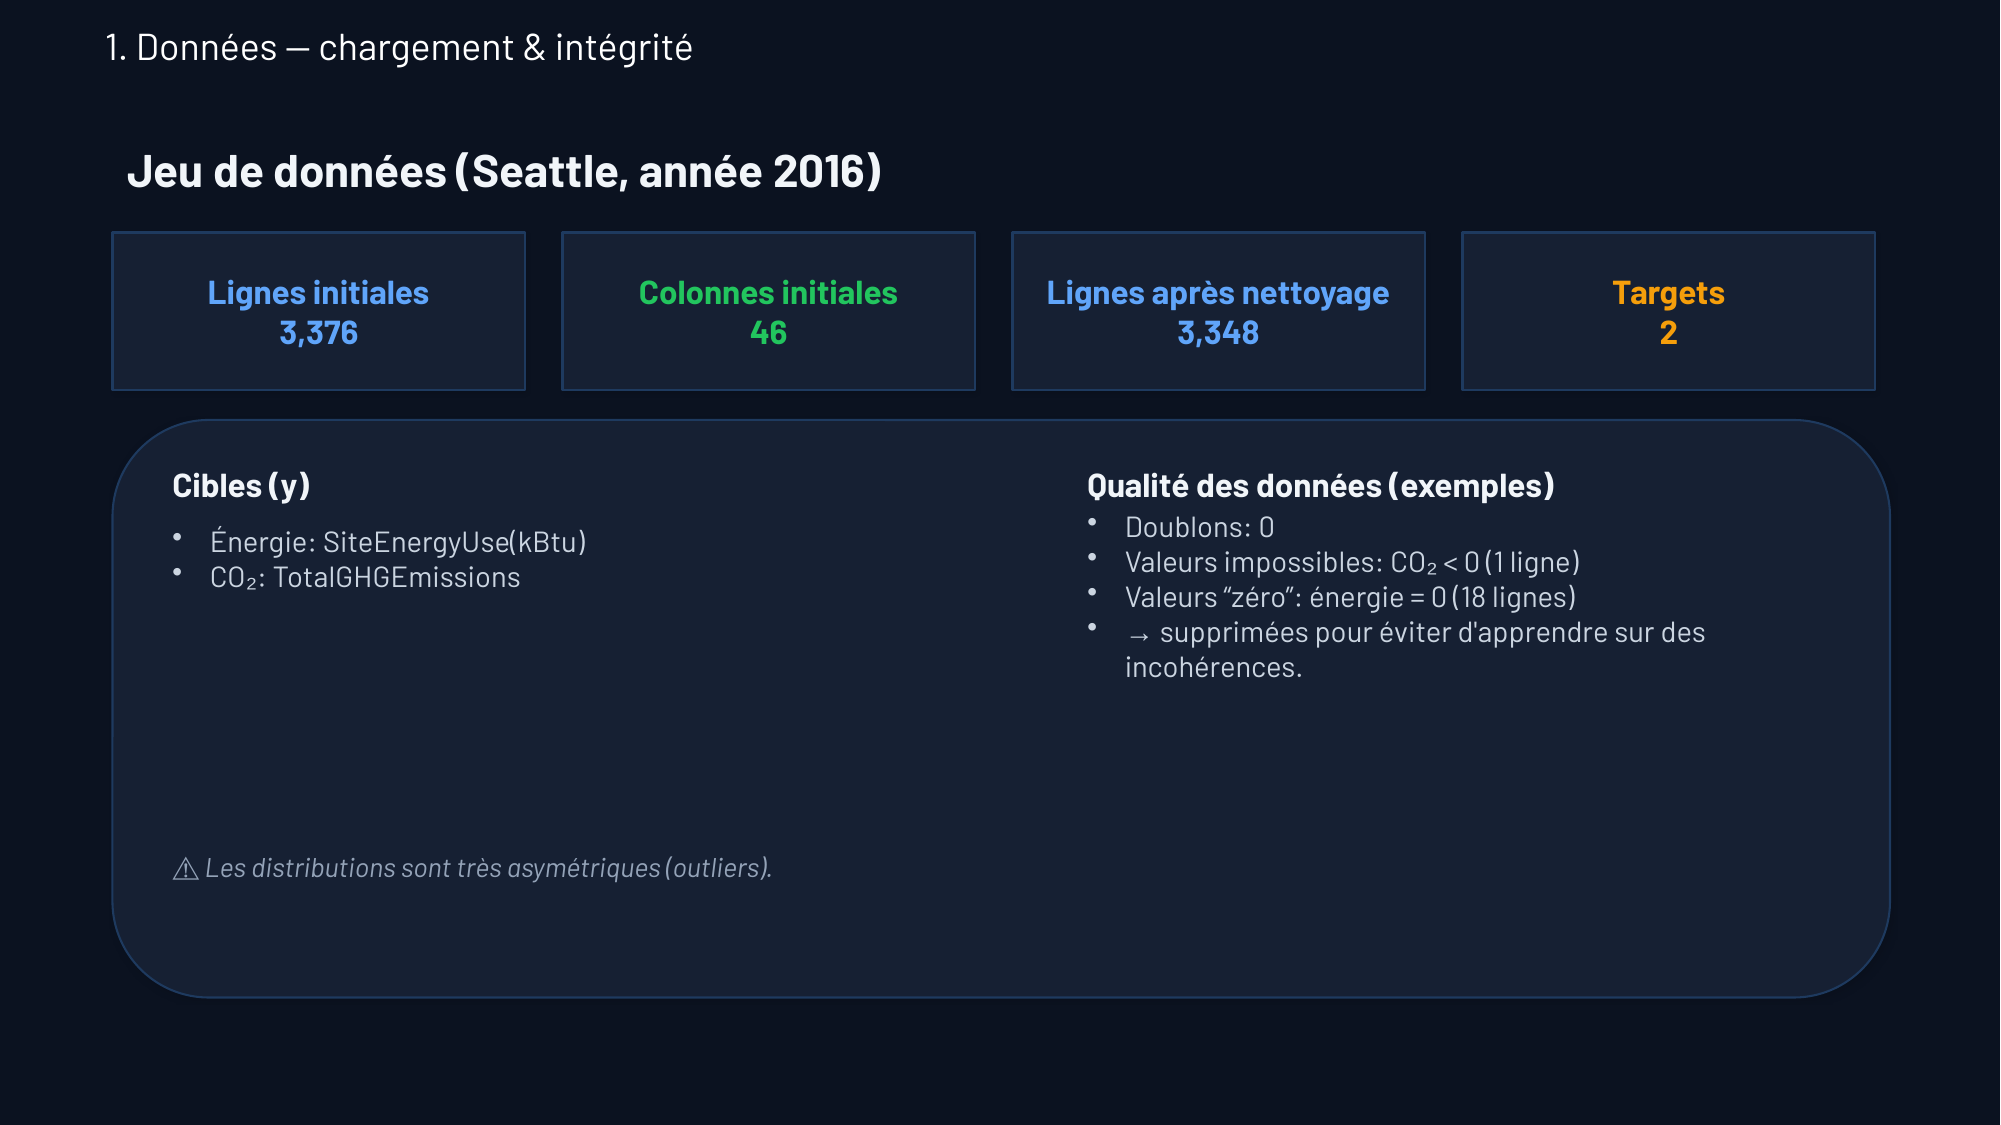

1. Données — chargement & intégrité
Jeu de données (Seattle, année 2016)
Lignes initiales
3,376
Colonnes initiales
46
Lignes après nettoyage
3,348
Targets
2

Cibles (y)
Qualité des données (exemples)
Énergie: SiteEnergyUse(kBtu)
CO₂: TotalGHGEmissions
Doublons: 0
Valeurs impossibles: CO₂ < 0 (1 ligne)
Valeurs “zéro”: énergie = 0 (18 lignes)
→ supprimées pour éviter d'apprendre sur des incohérences.
⚠ Les distributions sont très asymétriques (outliers).